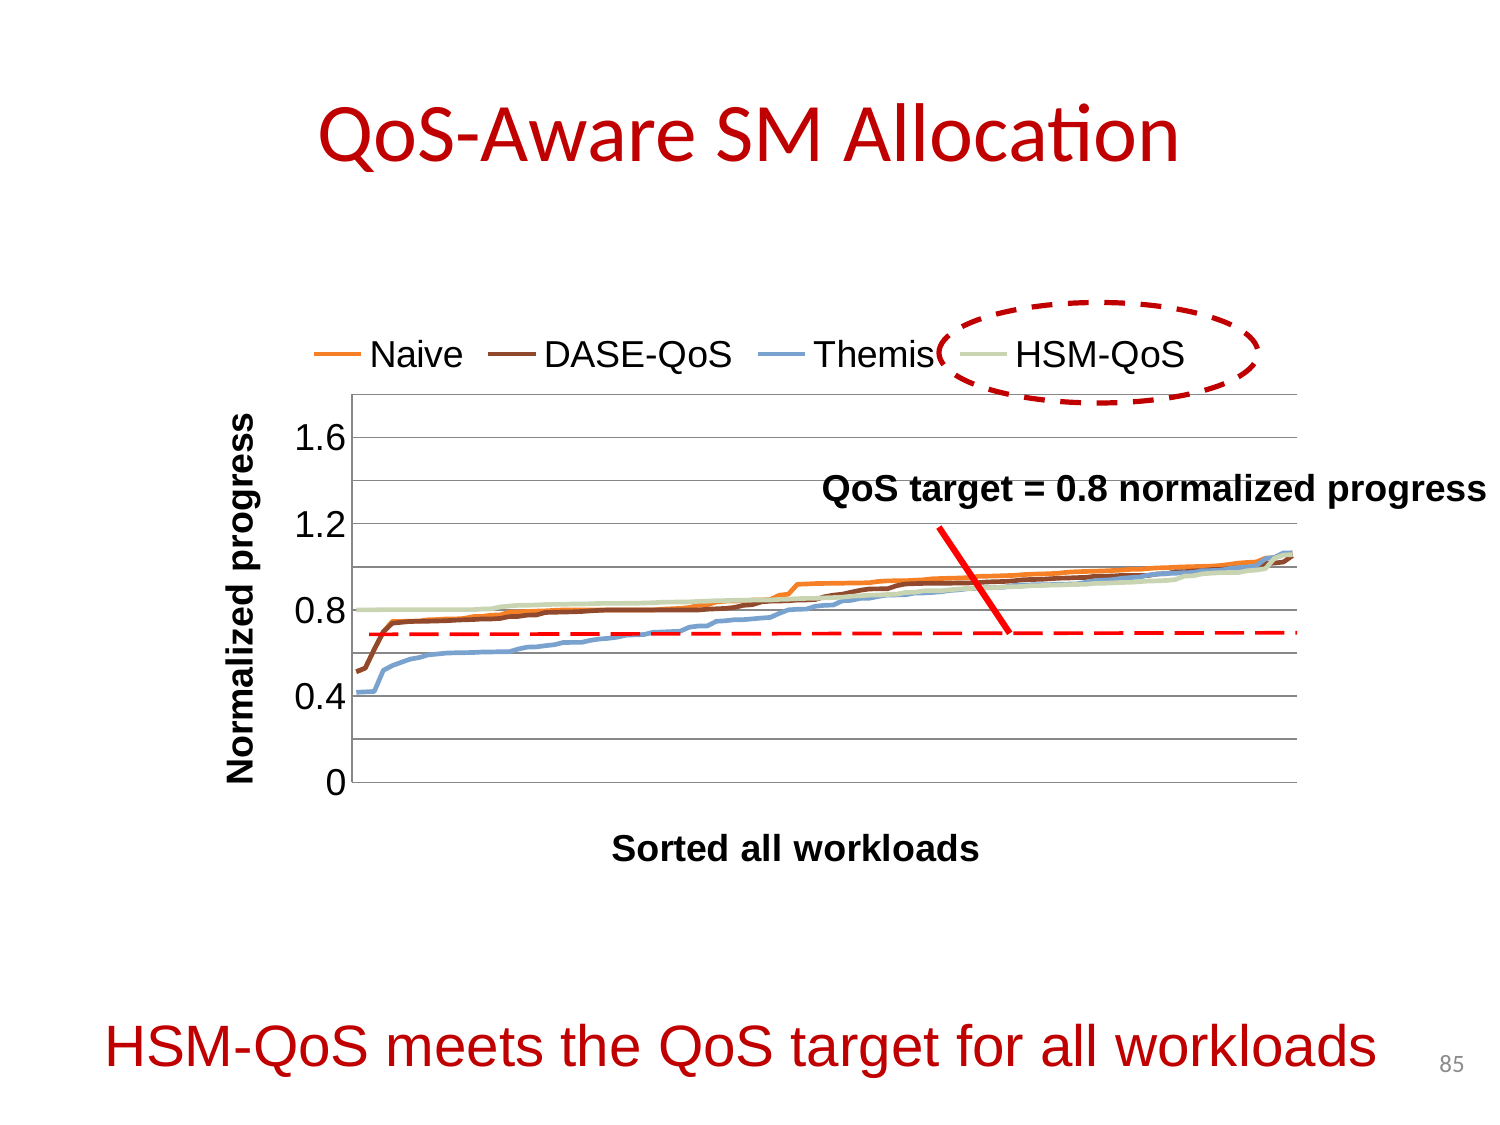

# QoS-Aware SM Allocation

### Chart

| Category | Naive | DASE-QoS | Themis | HSM-QoS |
|---|---|---|---|---|
QoS target = 0.8 normalized progress
HSM-QoS meets the QoS target for all workloads
85